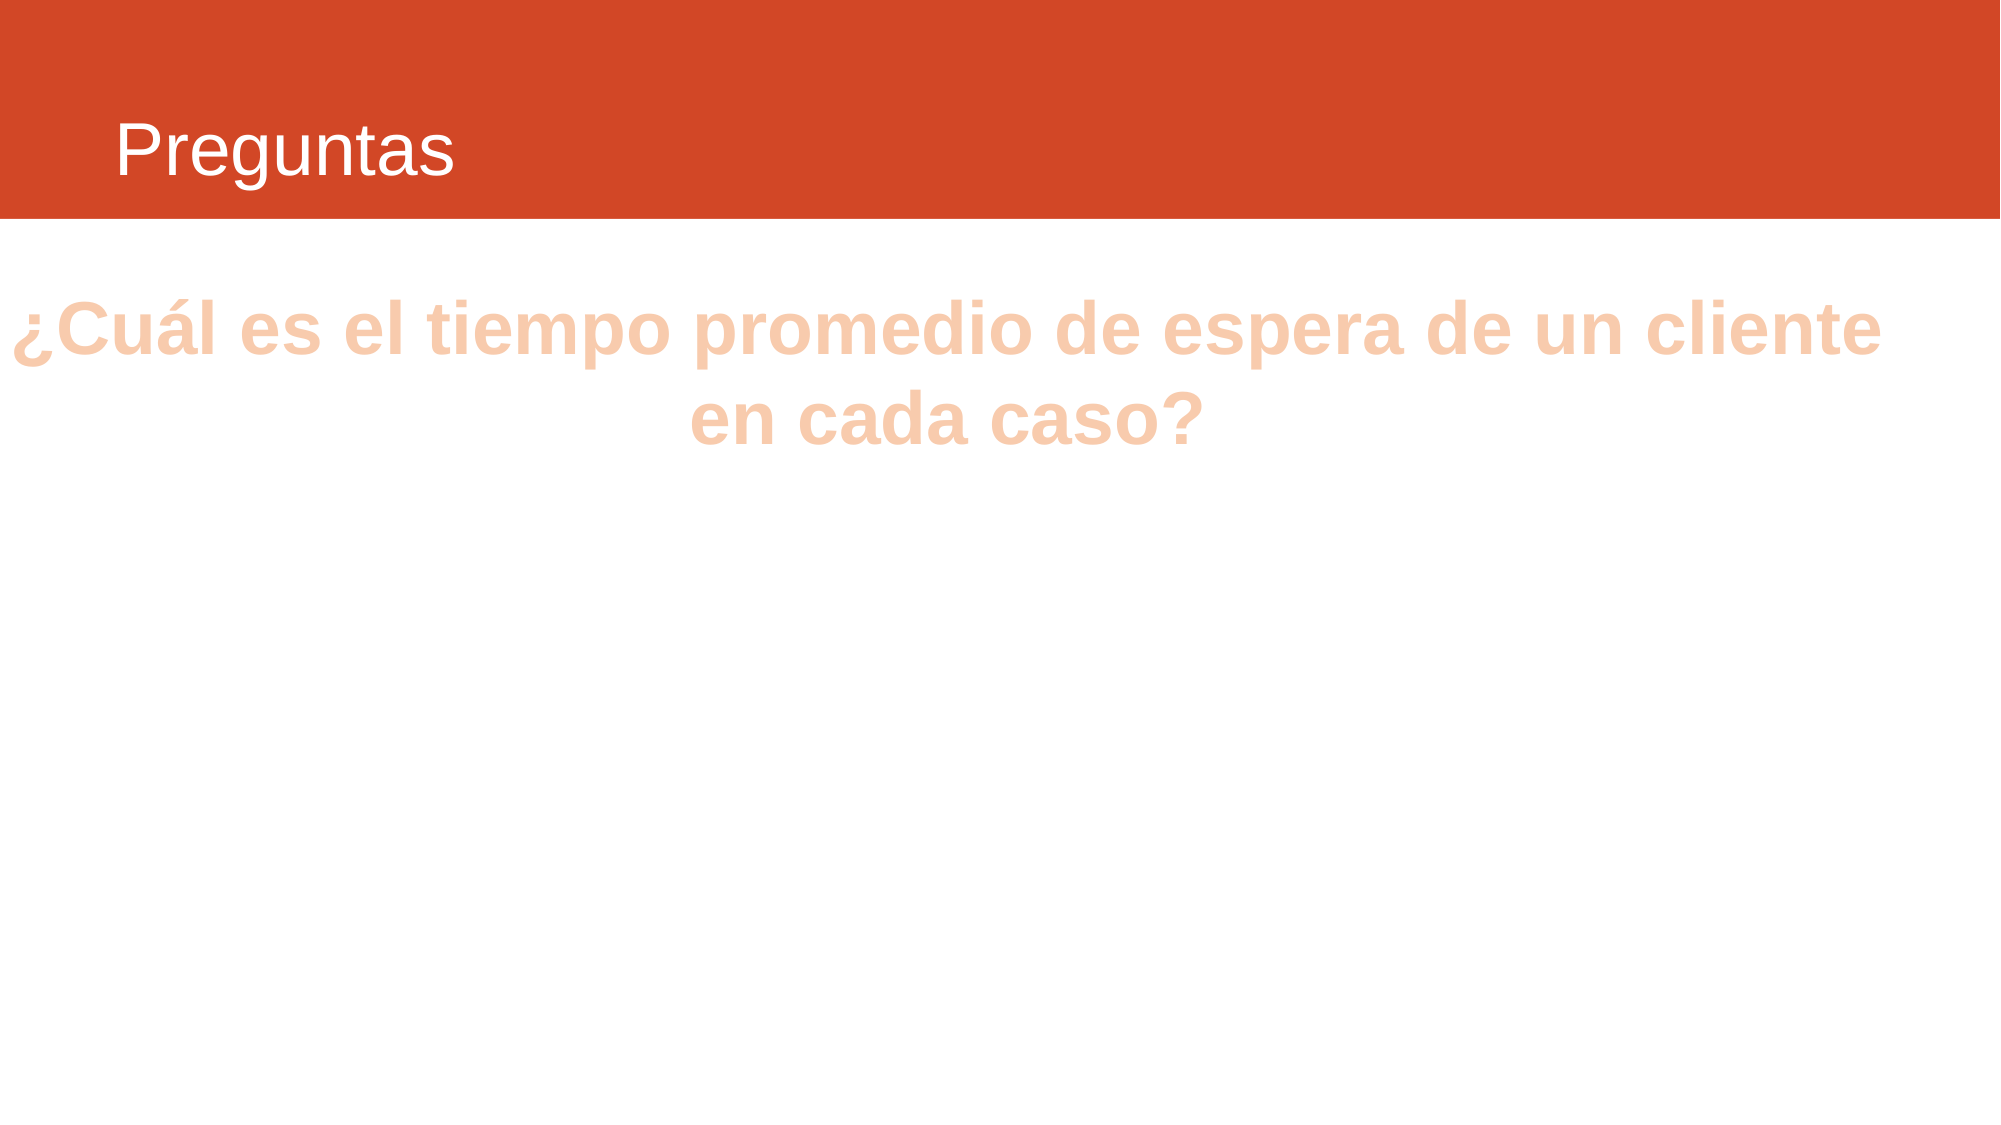

# Preguntas
¿Cuál es el tiempo promedio de espera de un cliente
en cada caso?